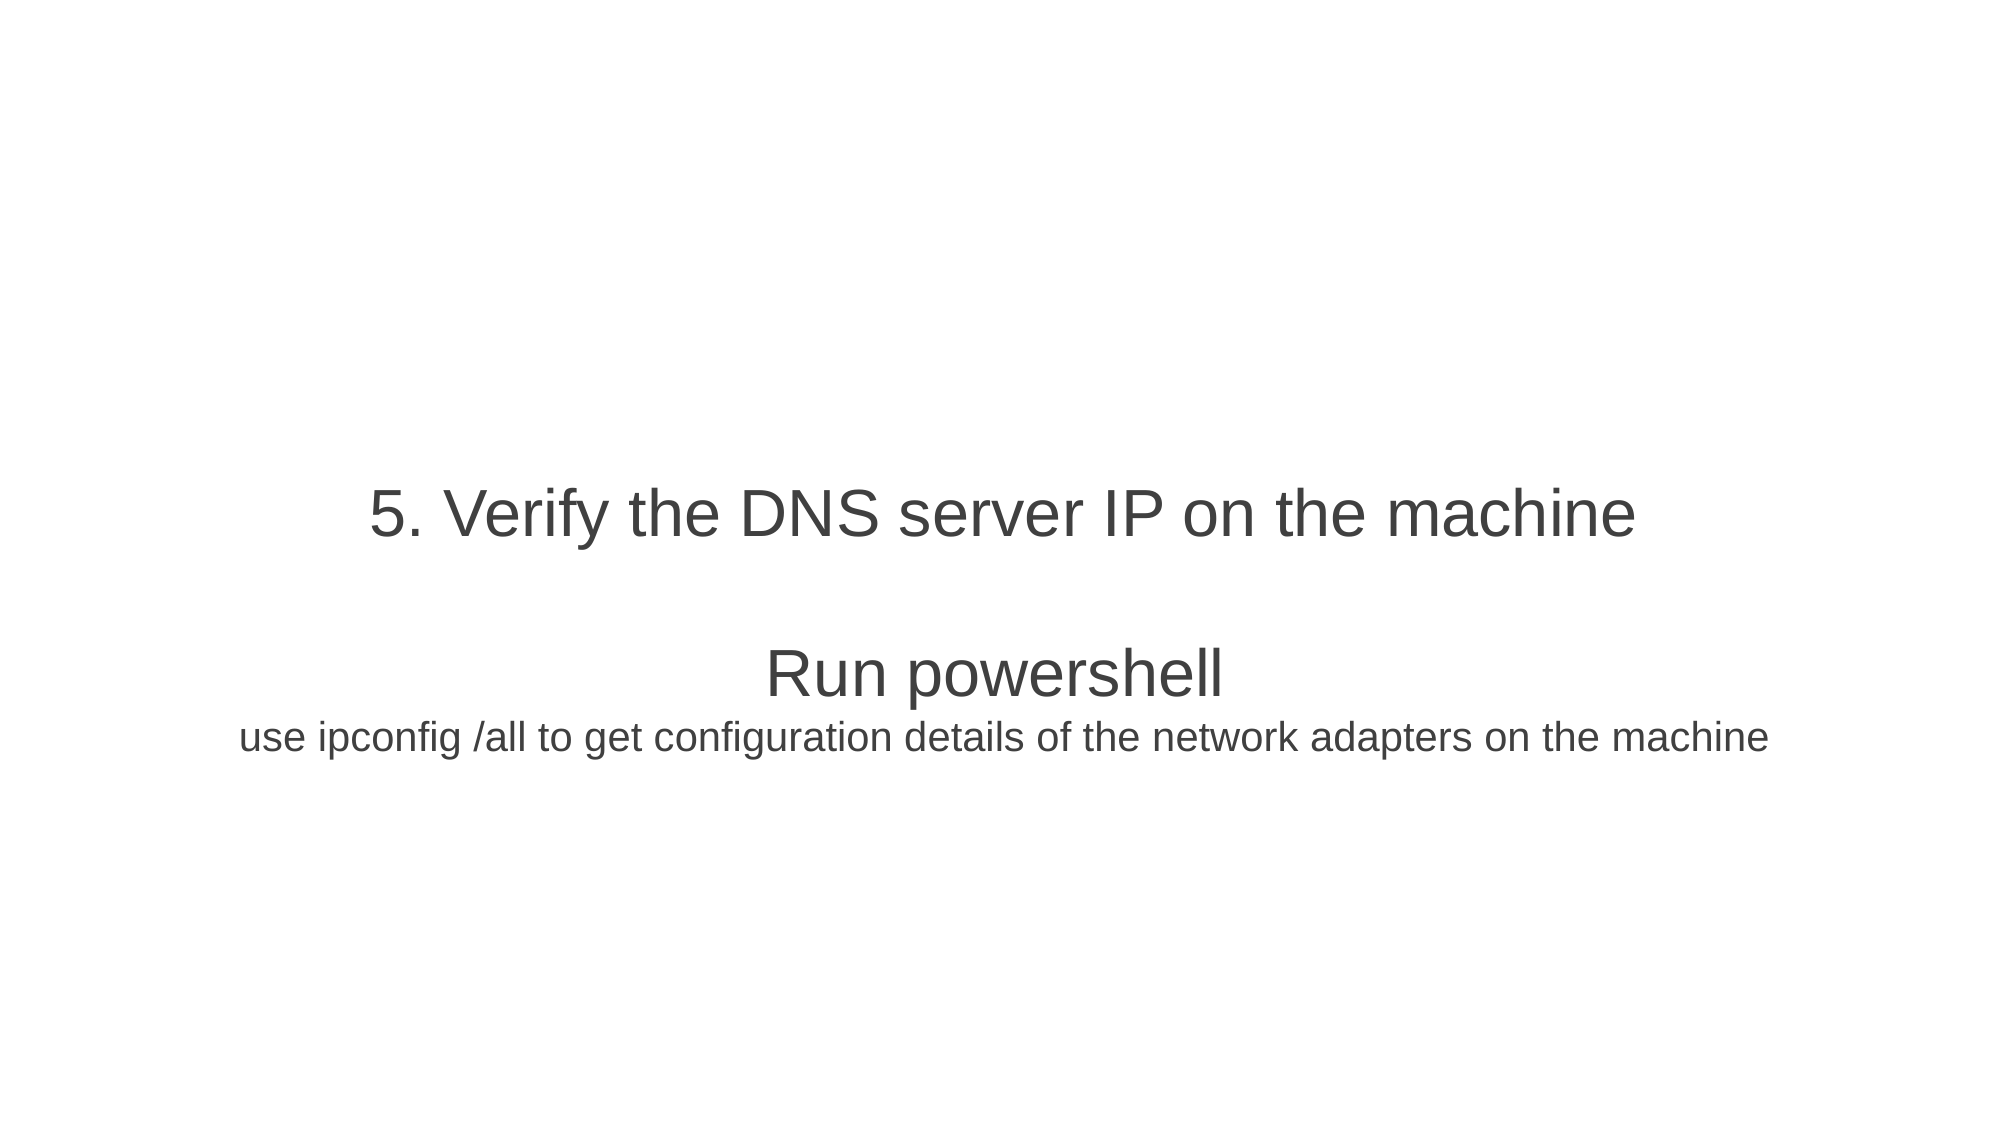

5. Verify the DNS server IP on the machine

Run powershell
use ipconfig /all to get configuration details of the network adapters on the machine